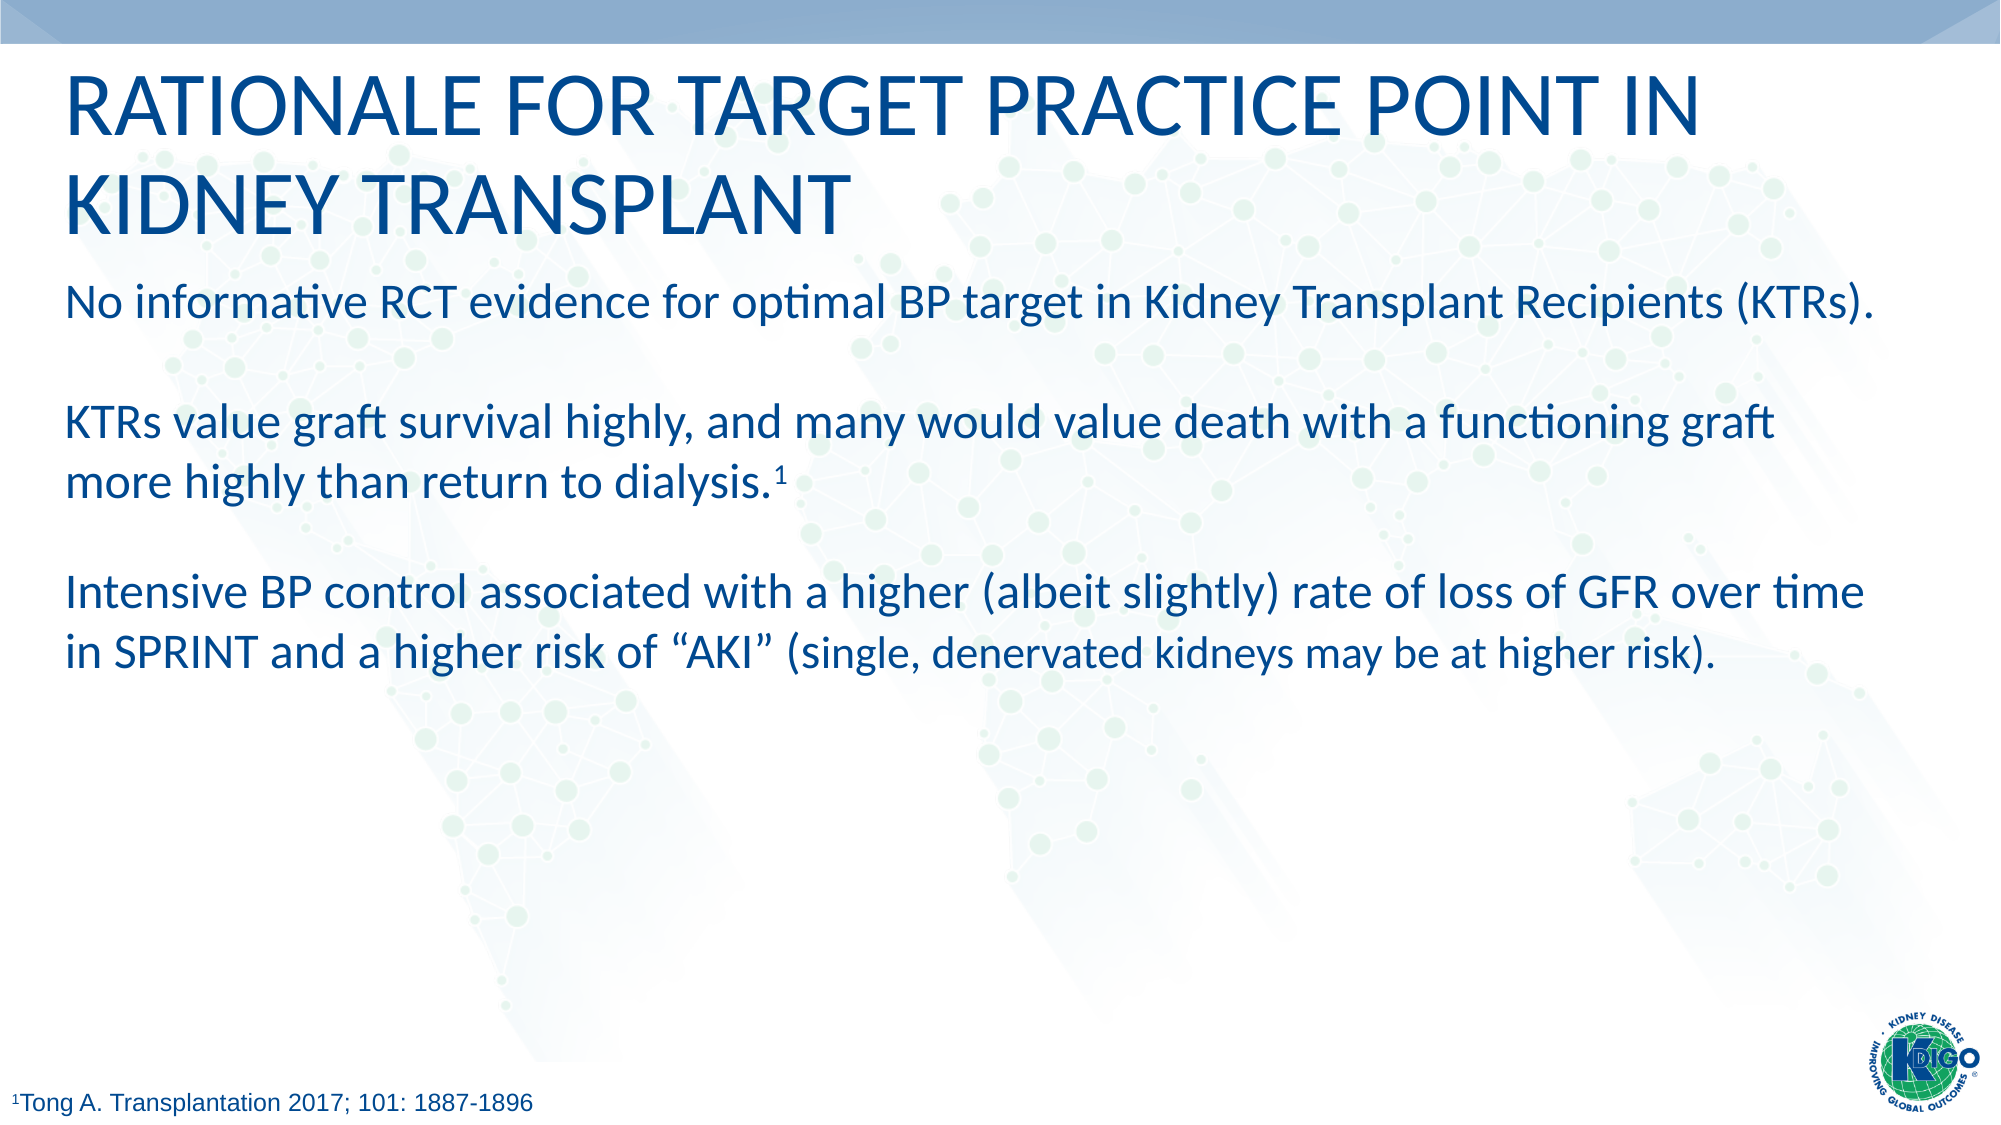

# Rationale for Target Practice Point in Kidney Transplant
No informative RCT evidence for optimal BP target in Kidney Transplant Recipients (KTRs).

KTRs value graft survival highly, and many would value death with a functioning graft more highly than return to dialysis.1

Intensive BP control associated with a higher (albeit slightly) rate of loss of GFR over time in SPRINT and a higher risk of “AKI” (single, denervated kidneys may be at higher risk).

1Tong A. Transplantation 2017; 101: 1887-1896